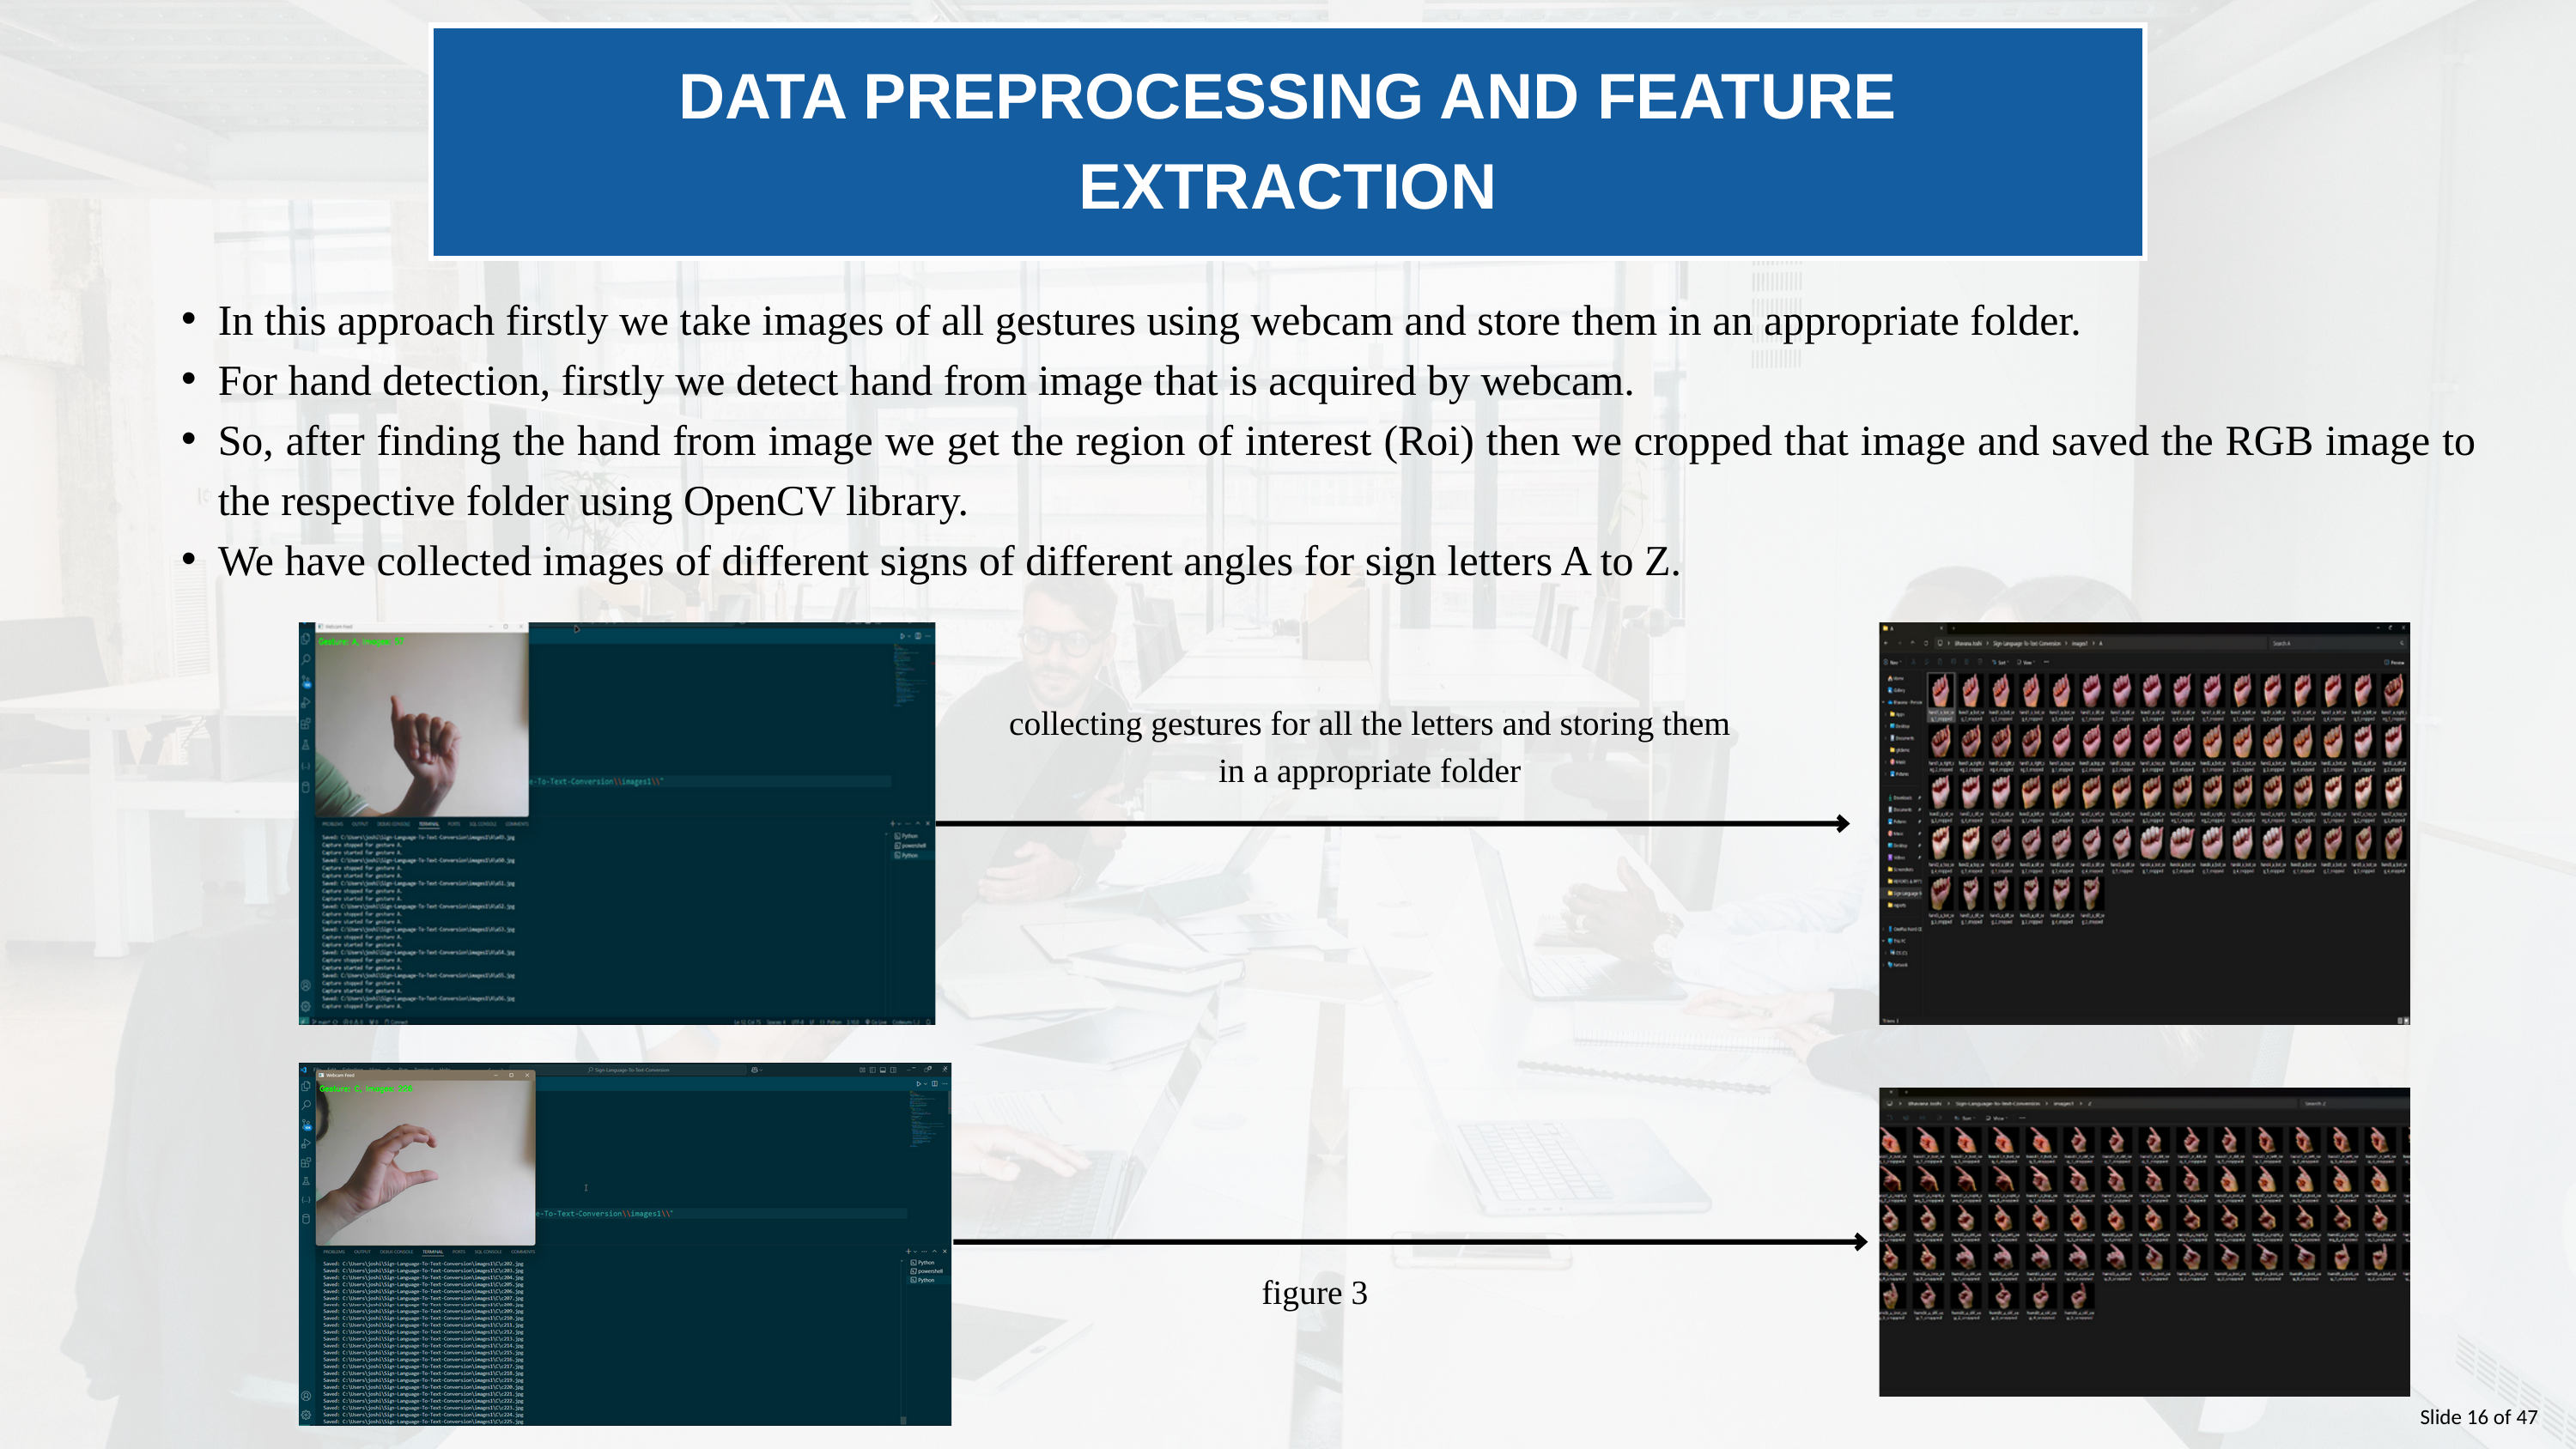

DATA PREPROCESSING AND FEATURE EXTRACTION

In this approach firstly we take images of all gestures using webcam and store them in an appropriate folder.
For hand detection, firstly we detect hand from image that is acquired by webcam.
So, after finding the hand from image we get the region of interest (Roi) then we cropped that image and saved the RGB image to the respective folder using OpenCV library.
We have collected images of different signs of different angles for sign letters A to Z.

collecting gestures for all the letters and storing them in a appropriate folder

figure 3
Slide 16 of 47